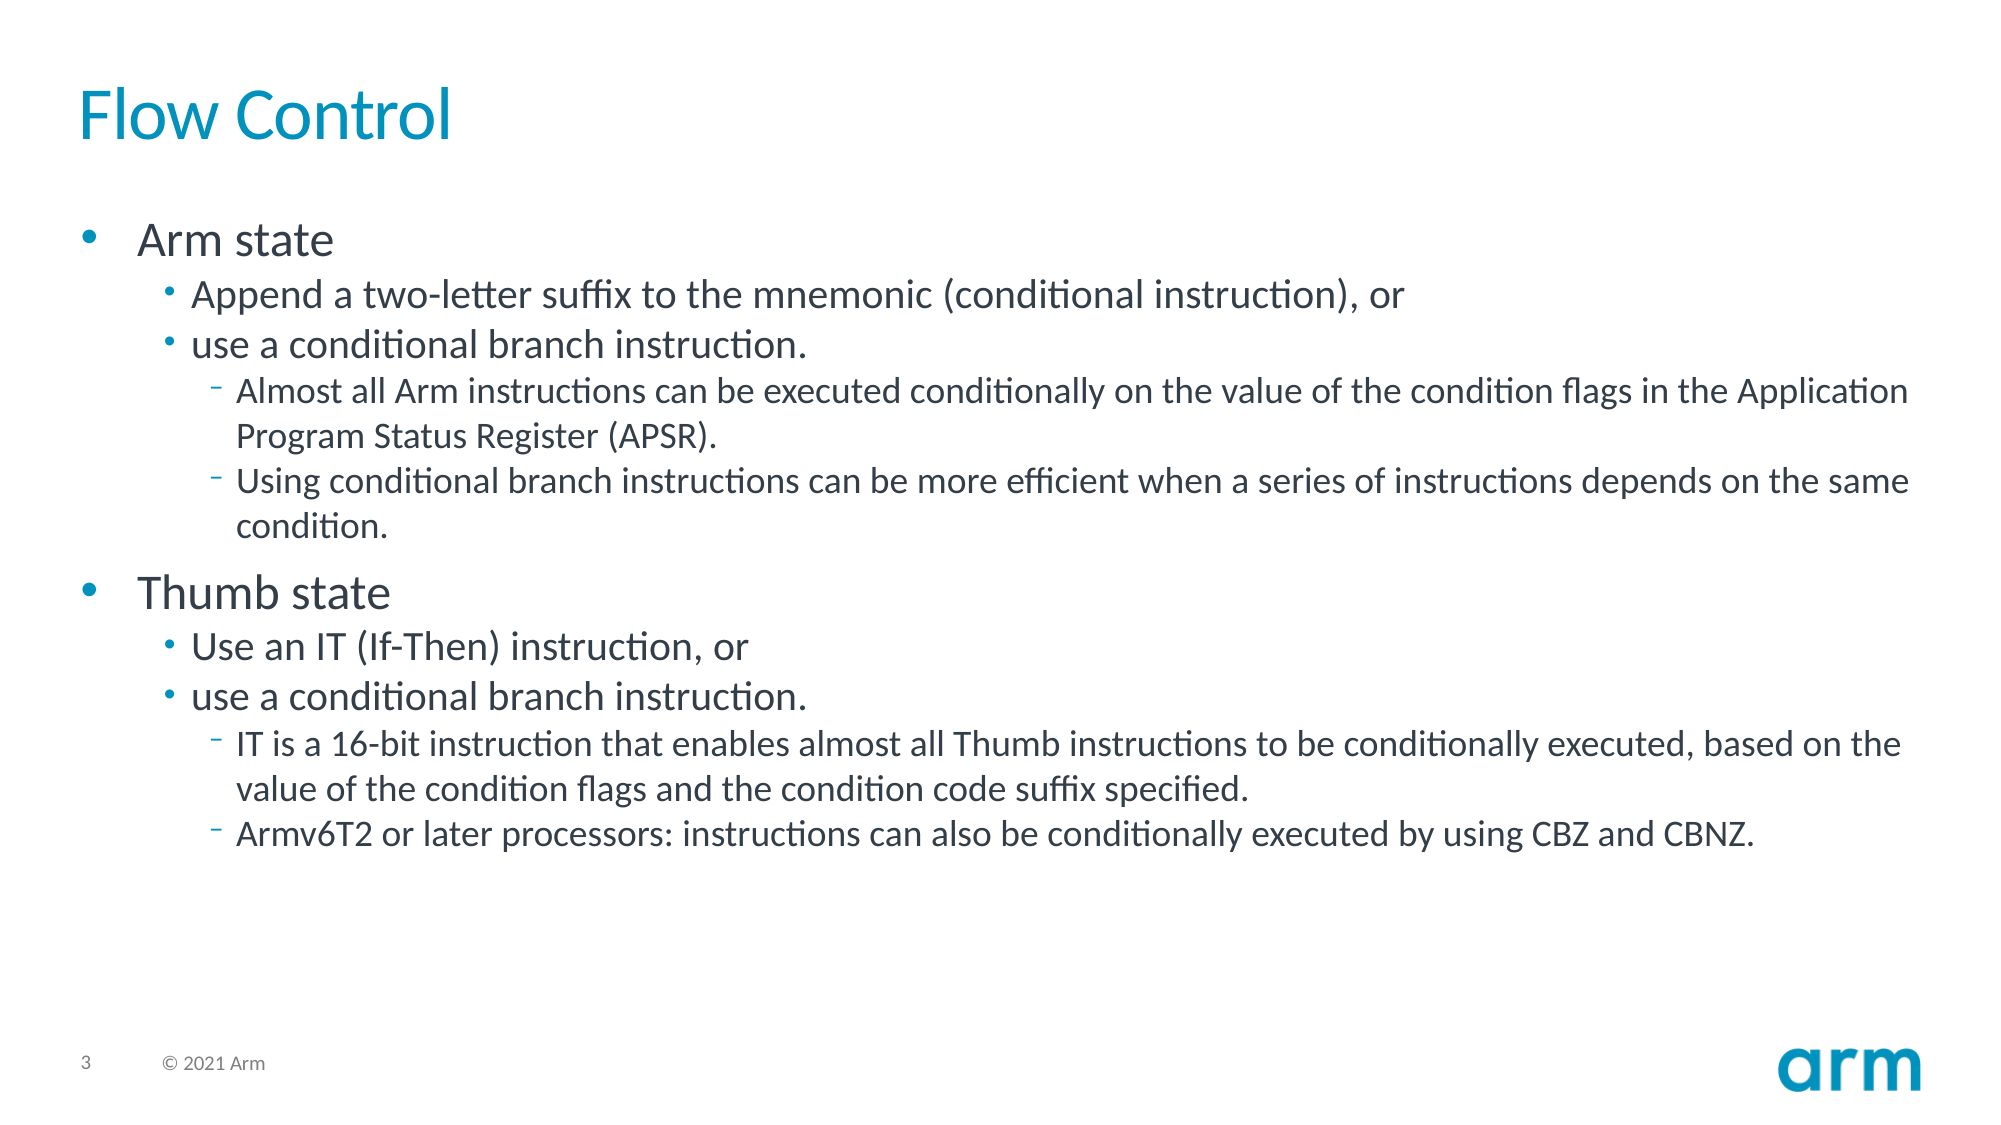

# Flow Control
Arm state
Append a two-letter suffix to the mnemonic (conditional instruction), or
use a conditional branch instruction.
Almost all Arm instructions can be executed conditionally on the value of the condition flags in the Application Program Status Register (APSR).
Using conditional branch instructions can be more efficient when a series of instructions depends on the same condition.
Thumb state
Use an IT (If-Then) instruction, or
use a conditional branch instruction.
IT is a 16-bit instruction that enables almost all Thumb instructions to be conditionally executed, based on the value of the condition flags and the condition code suffix specified.
Armv6T2 or later processors: instructions can also be conditionally executed by using CBZ and CBNZ.